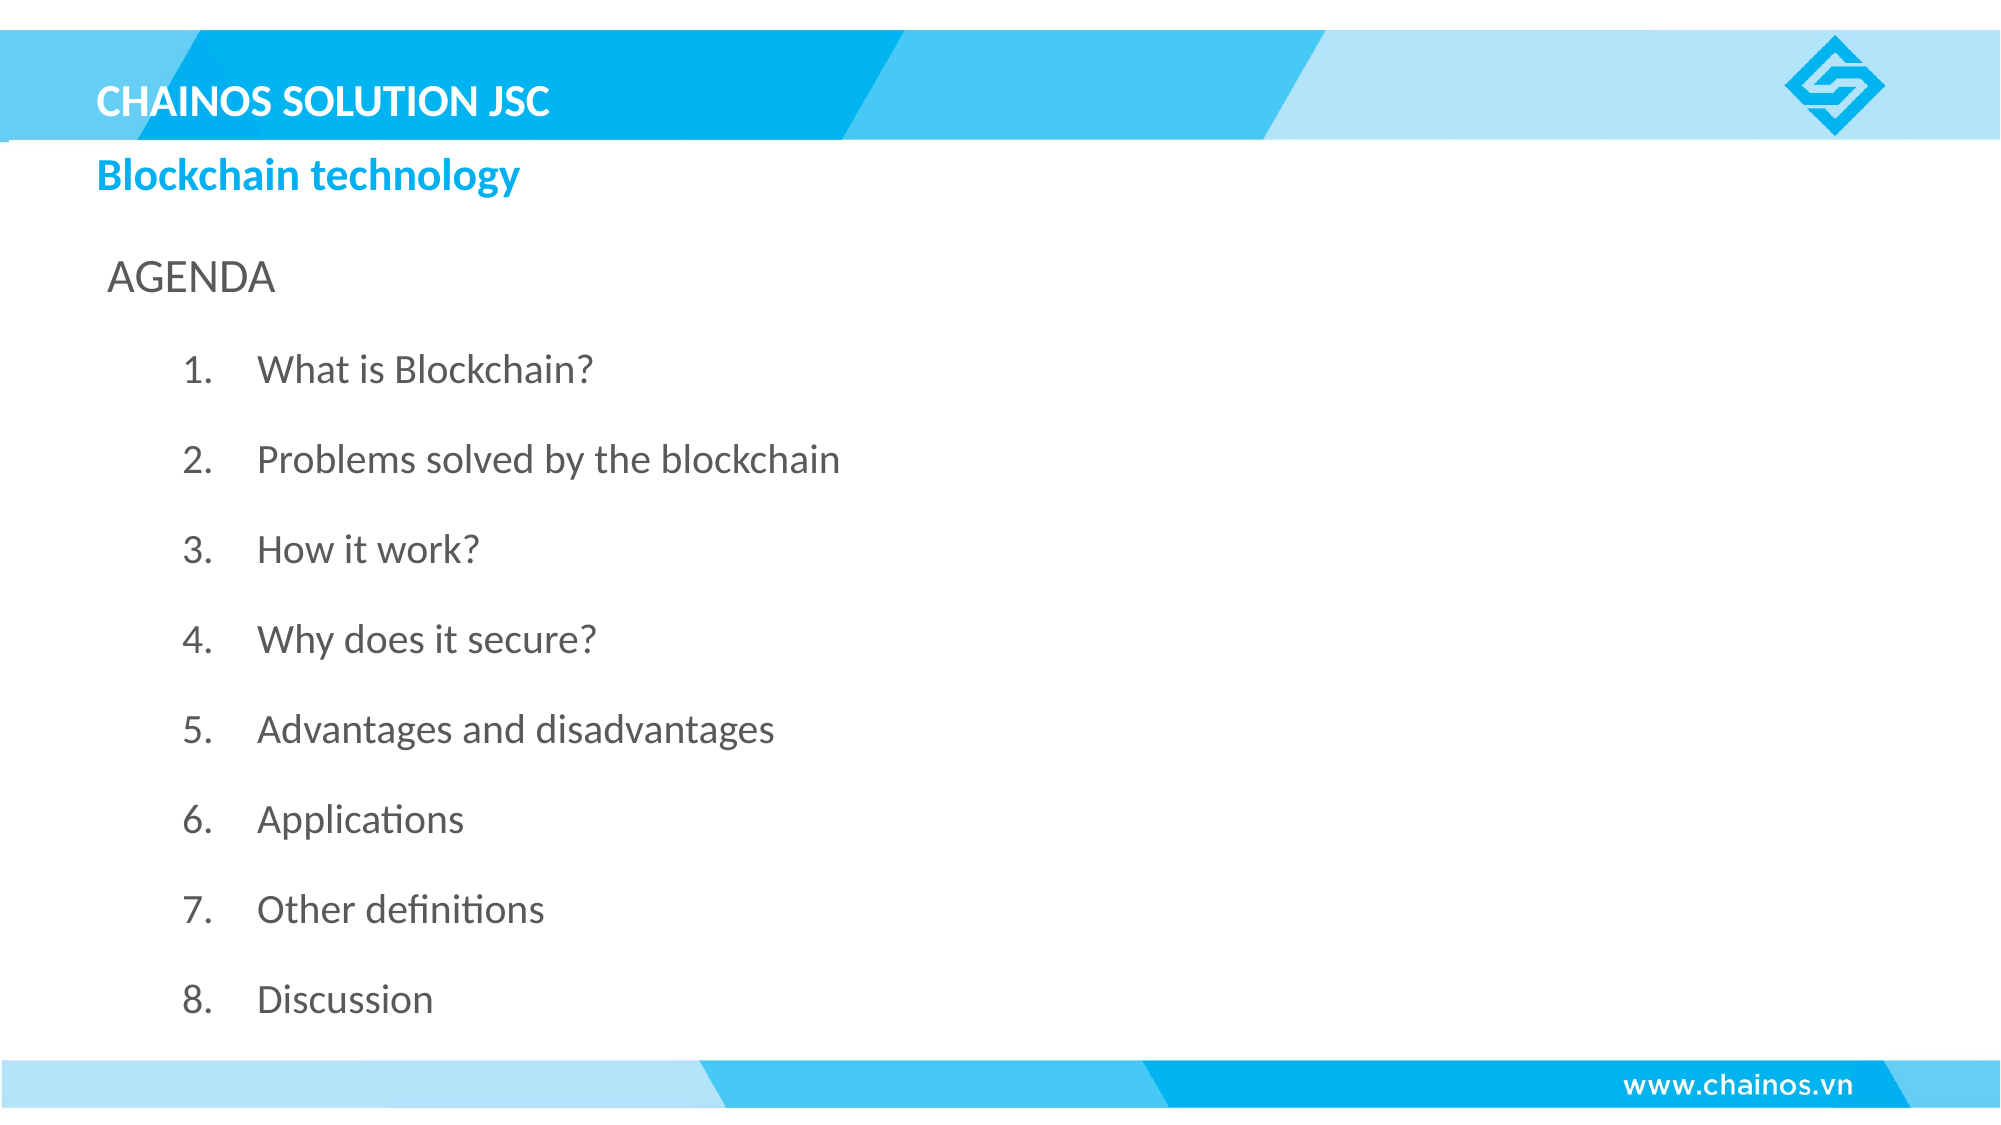

CHAINOS SOLUTION JSC
Blockchain technology
AGENDA
What is Blockchain?
Problems solved by the blockchain
How it work?
Why does it secure?
Advantages and disadvantages
Applications
Other definitions
Discussion